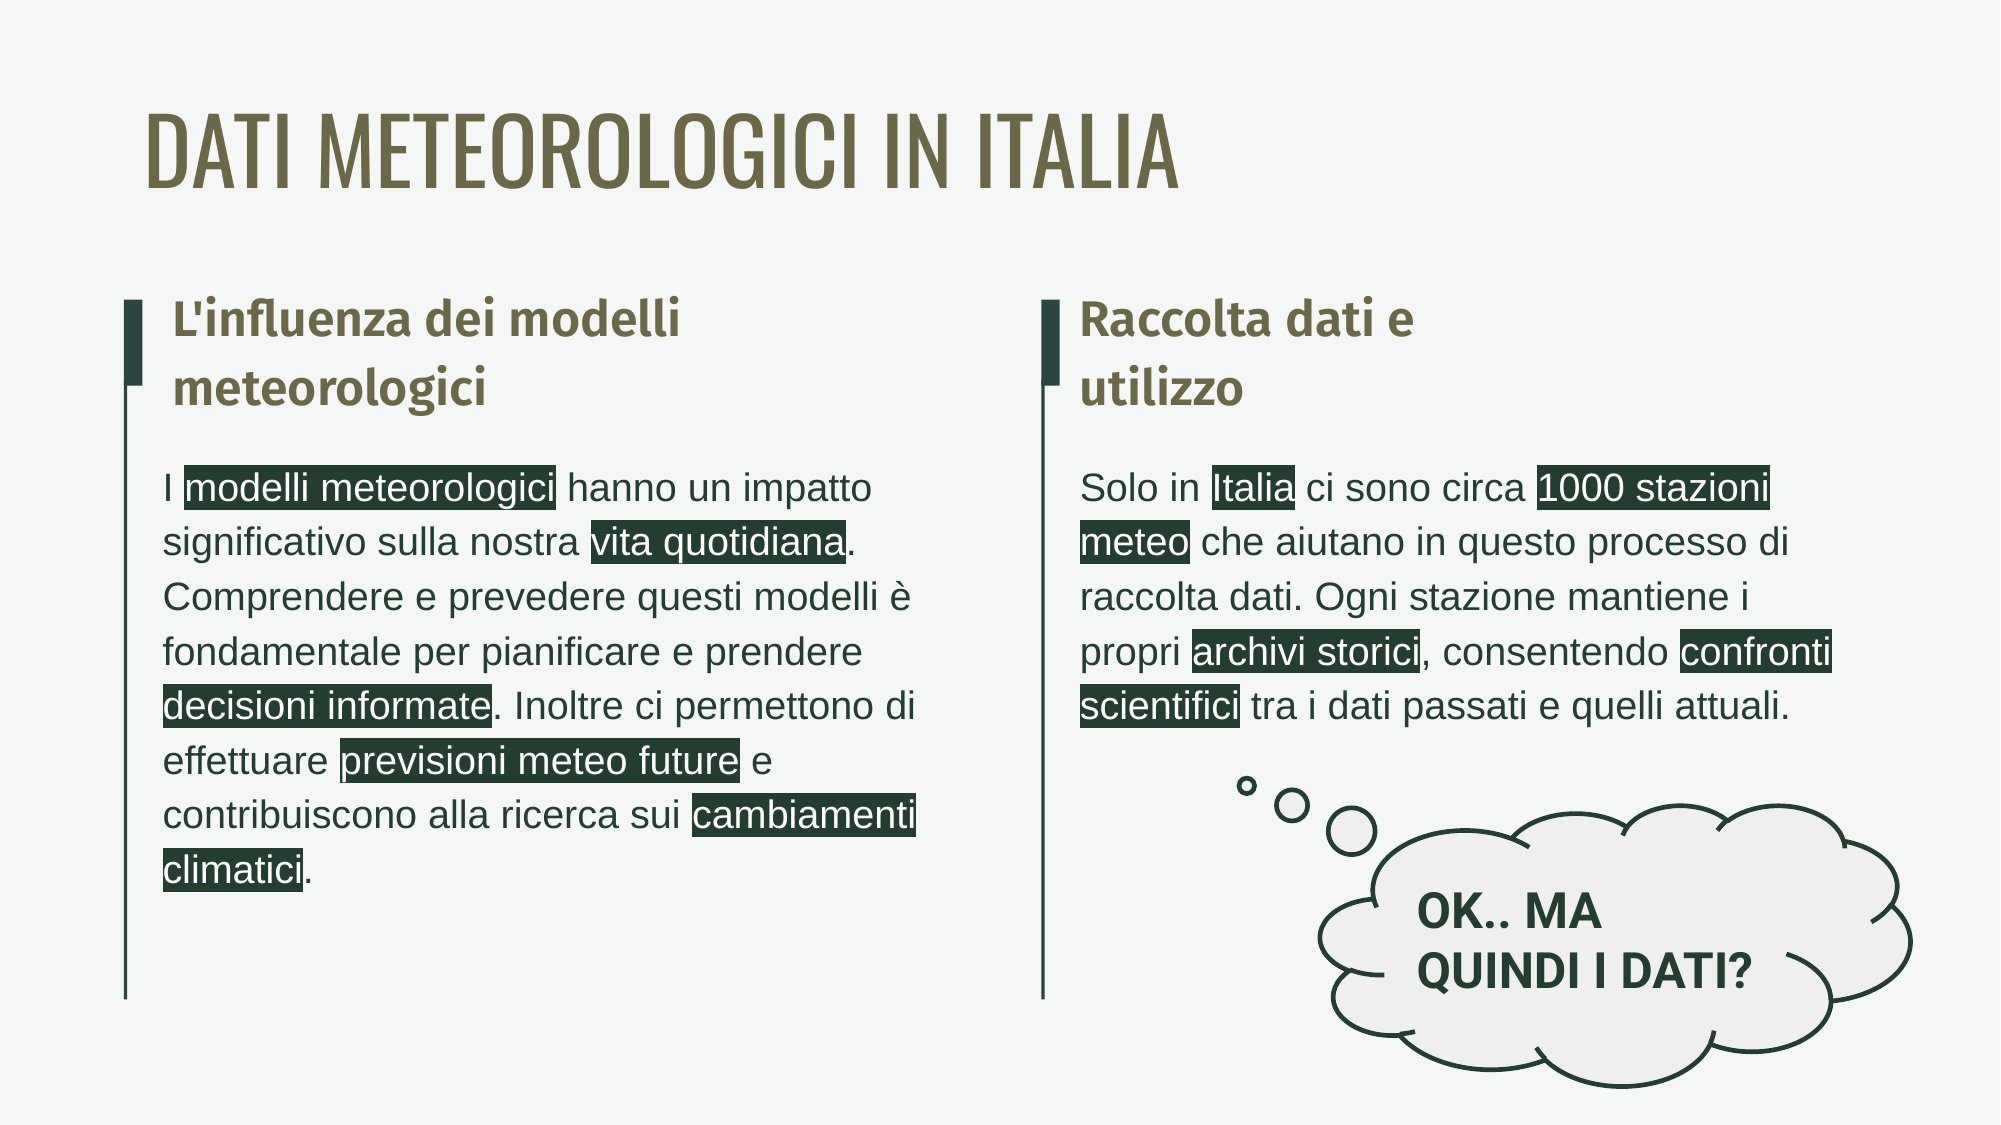

# DATI METEOROLOGICI IN ITALIA
L'influenza dei modelli meteorologici
Raccolta dati e
utilizzo
I modelli meteorologici hanno un impatto significativo sulla nostra vita quotidiana. Comprendere e prevedere questi modelli è fondamentale per pianificare e prendere decisioni informate. Inoltre ci permettono di effettuare previsioni meteo future e contribuiscono alla ricerca sui cambiamenti climatici.
Solo in Italia ci sono circa 1000 stazioni meteo che aiutano in questo processo di raccolta dati. Ogni stazione mantiene i propri archivi storici, consentendo confronti scientifici tra i dati passati e quelli attuali.
OK.. MA QUINDI I DATI?